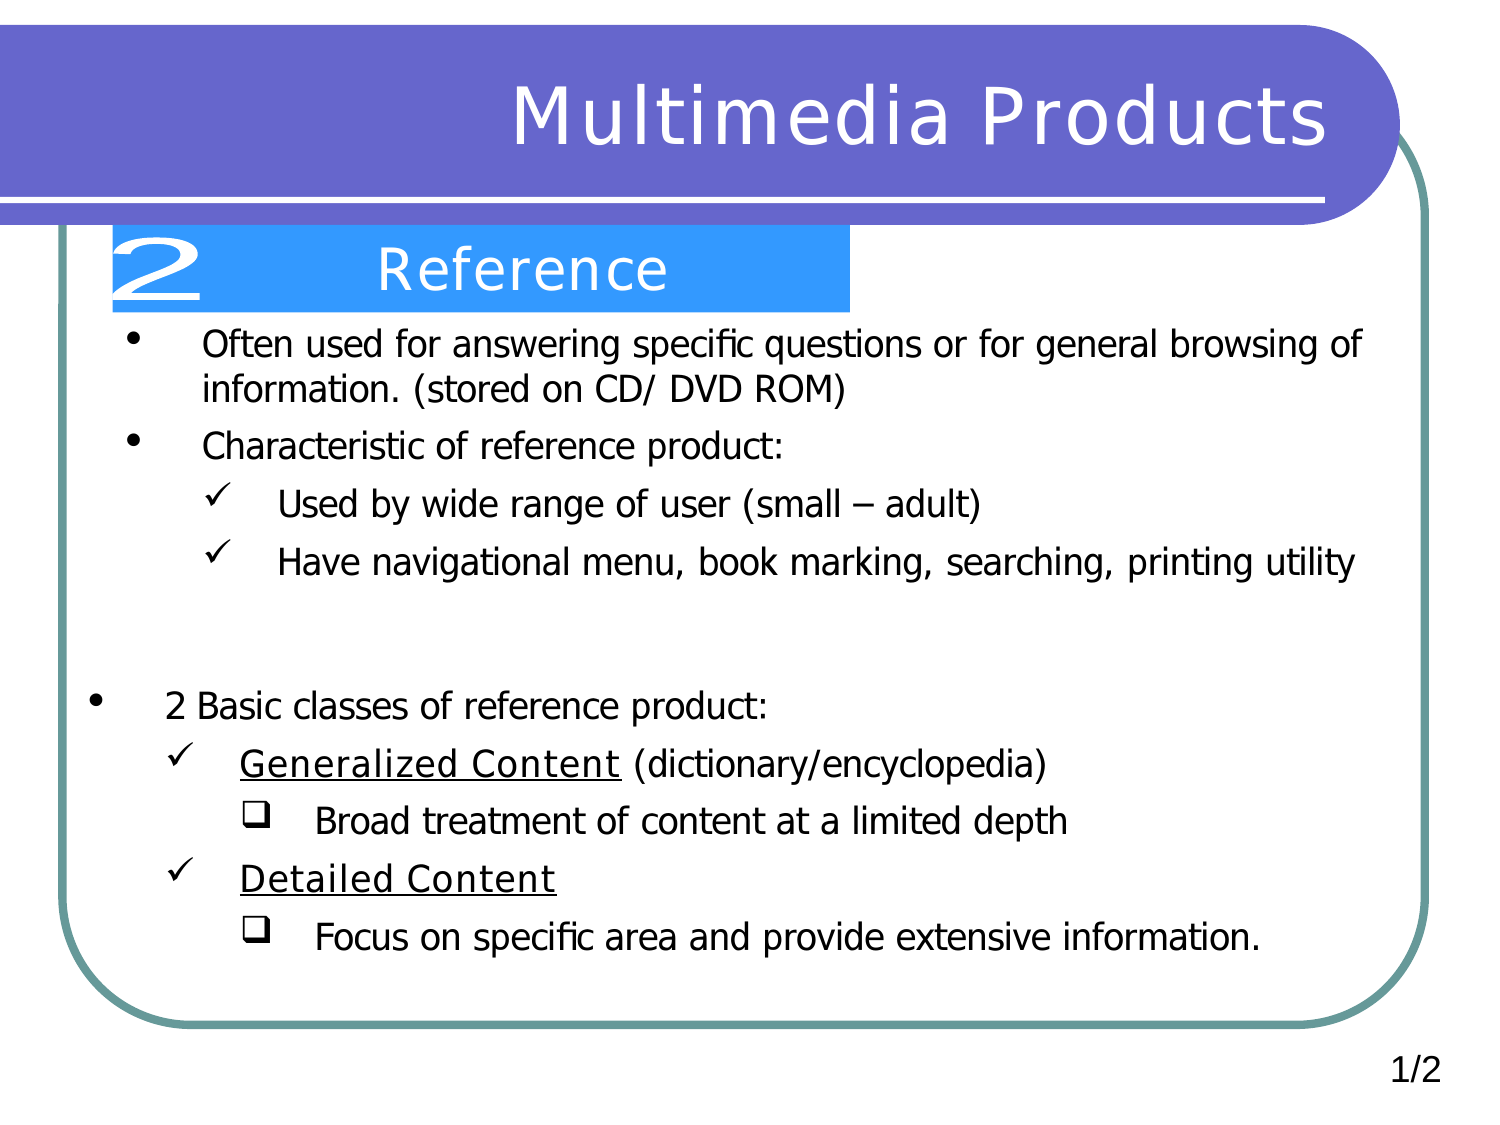

# Multimedia Products
	Reference Products
2
Often used for answering specific questions or for general browsing of information. (stored on CD/ DVD ROM)
Characteristic of reference product:
Used by wide range of user (small – adult)
Have navigational menu, book marking, searching, printing utility
2 Basic classes of reference product:
Generalized Content (dictionary/encyclopedia)
Broad treatment of content at a limited depth
Detailed Content
Focus on specific area and provide extensive information.
1/2